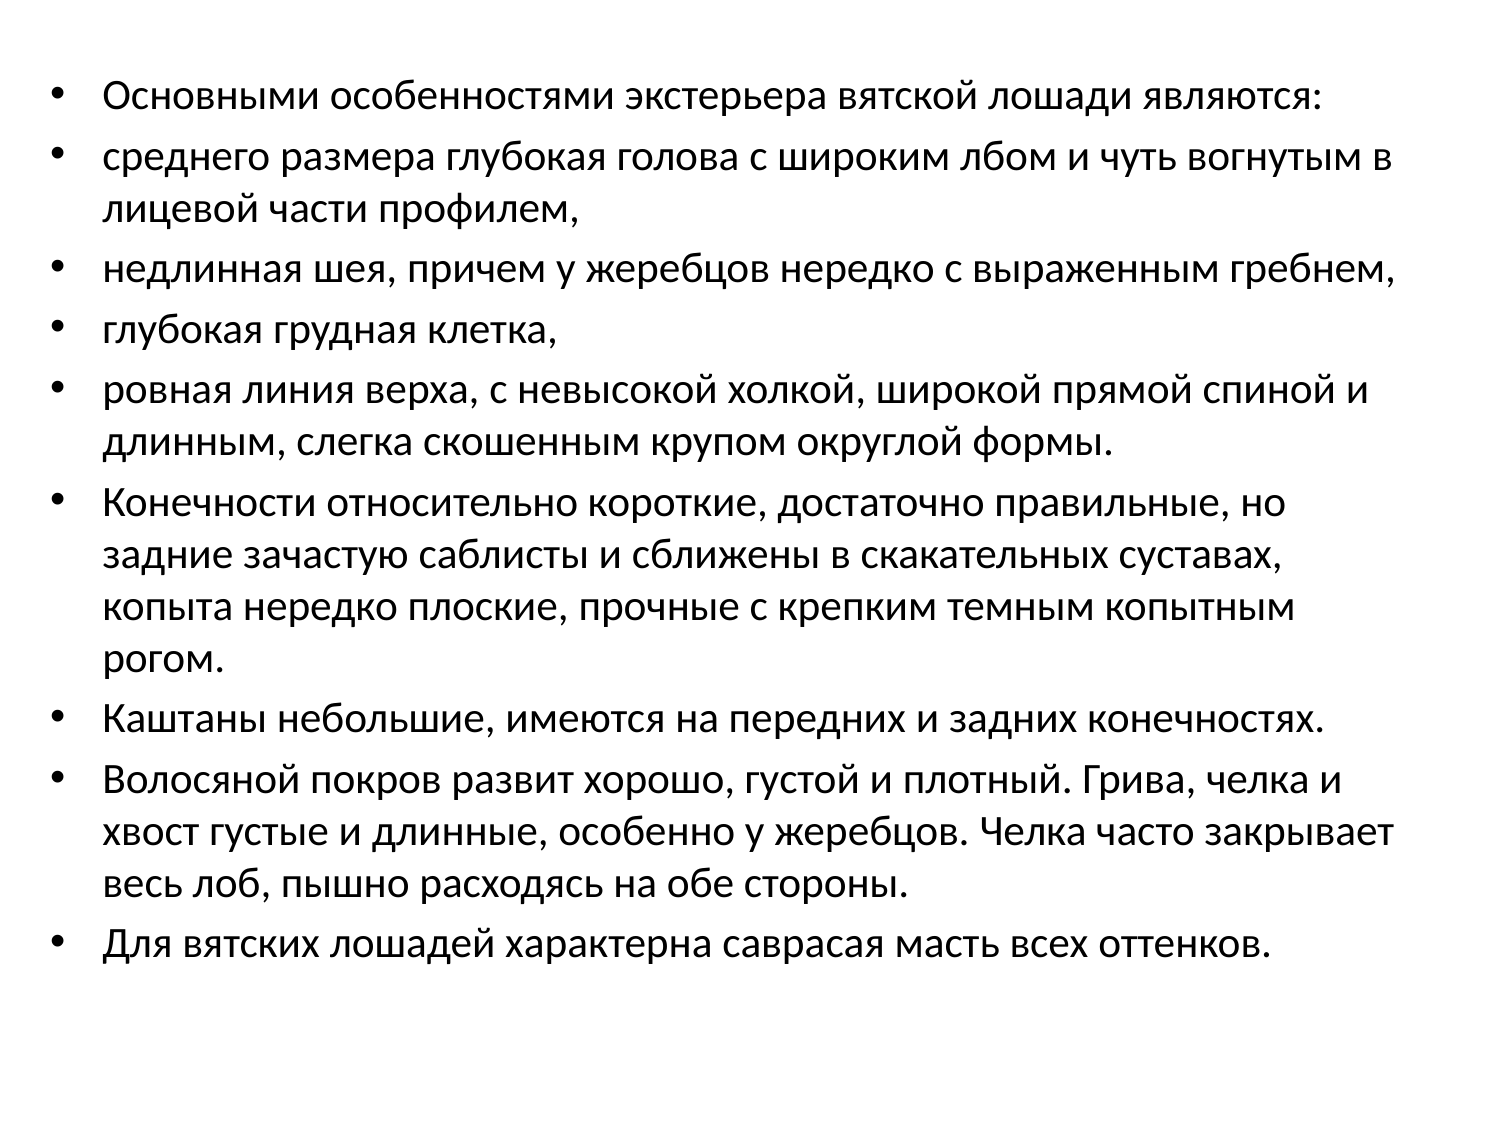

Основными особенностями экстерьера вятской лошади являются:
среднего размера глубокая голова с широким лбом и чуть вогнутым в лицевой части профилем,
недлинная шея, причем у жеребцов нередко с выраженным гребнем,
глубокая грудная клетка,
ровная линия верха, с невысокой холкой, широкой прямой спиной и длинным, слегка скошенным крупом округлой формы.
Конечности относительно короткие, достаточно правильные, но задние зачастую саблисты и сближены в скакательных суставах, копыта нередко плоские, прочные с крепким темным копытным рогом.
Каштаны небольшие, имеются на передних и задних конечностях.
Волосяной покров развит хорошо, густой и плотный. Грива, челка и хвост густые и длинные, особенно у жеребцов. Челка часто закрывает весь лоб, пышно расходясь на обе стороны.
Для вятских лошадей характерна саврасая масть всех оттенков.